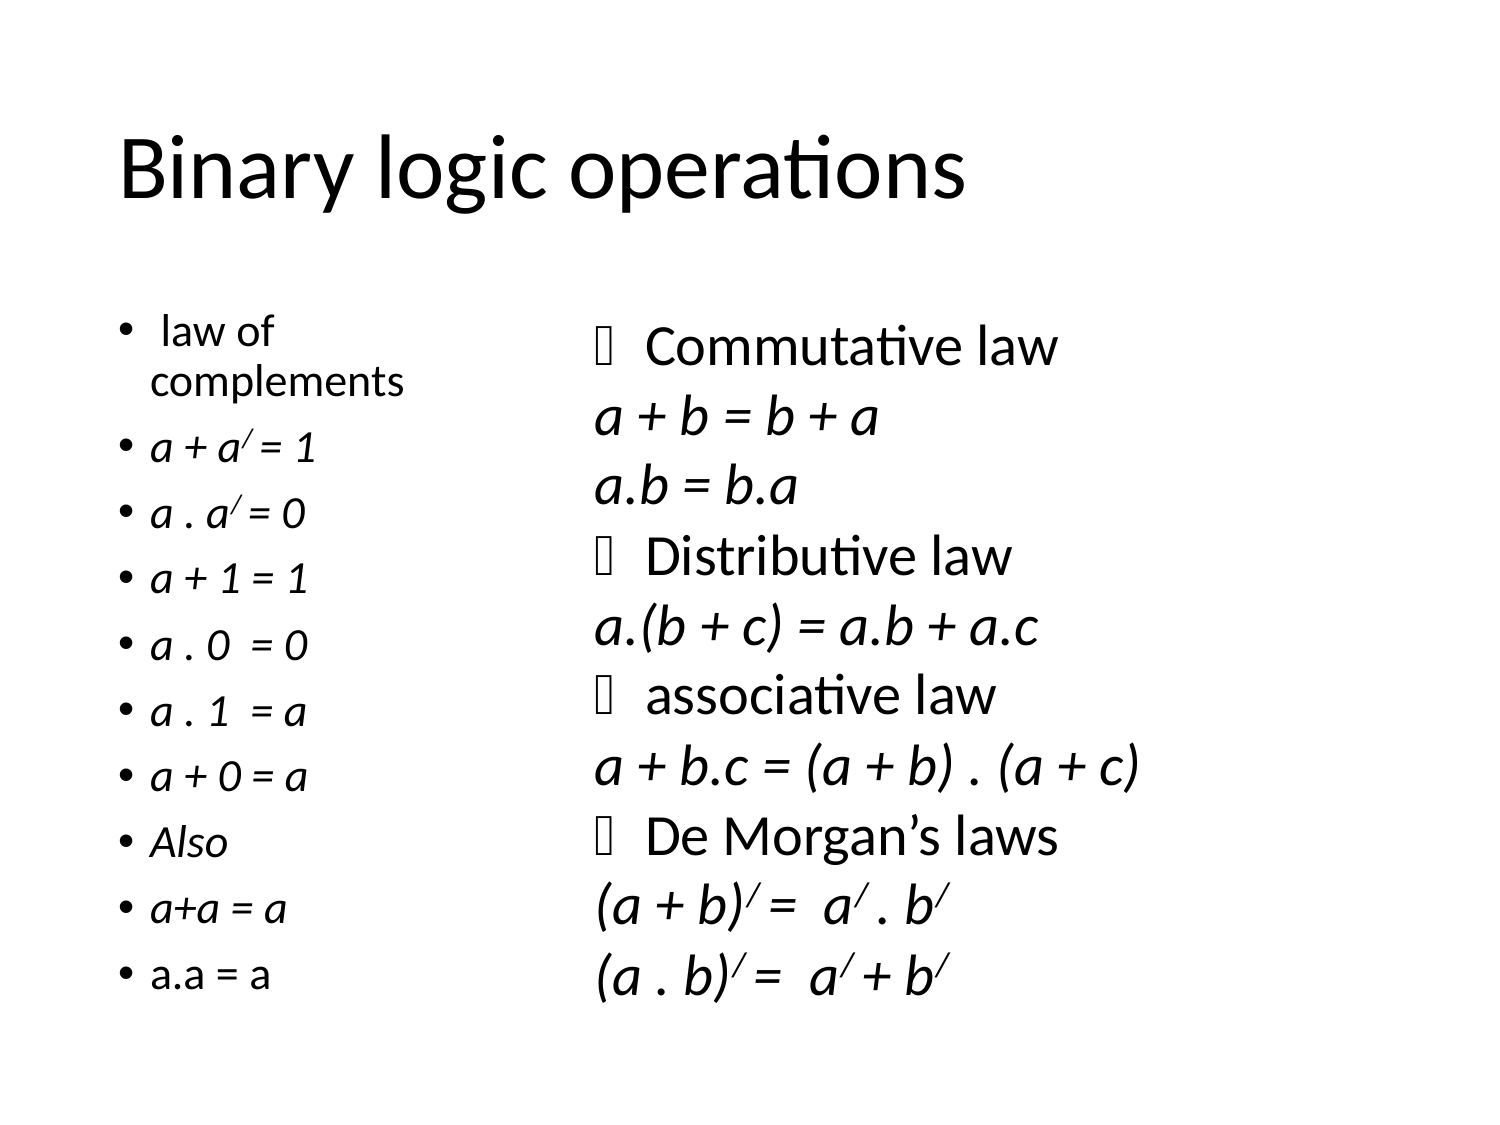

# Binary logic operations
 law of complements
a + a/ = 1
a . a/ = 0
a + 1 = 1
a . 0  = 0
a . 1  = a
a + 0 = a
Also
a+a = a
a.a = a

•  Commutative law
a + b = b + a
a.b = b.a
•  Distributive law
a.(b + c) = a.b + a.c
•  associative law
a + b.c = (a + b) . (a + c)
•  De Morgan’s laws
(a + b)/ =  a/ . b/
(a . b)/ =  a/ + b/